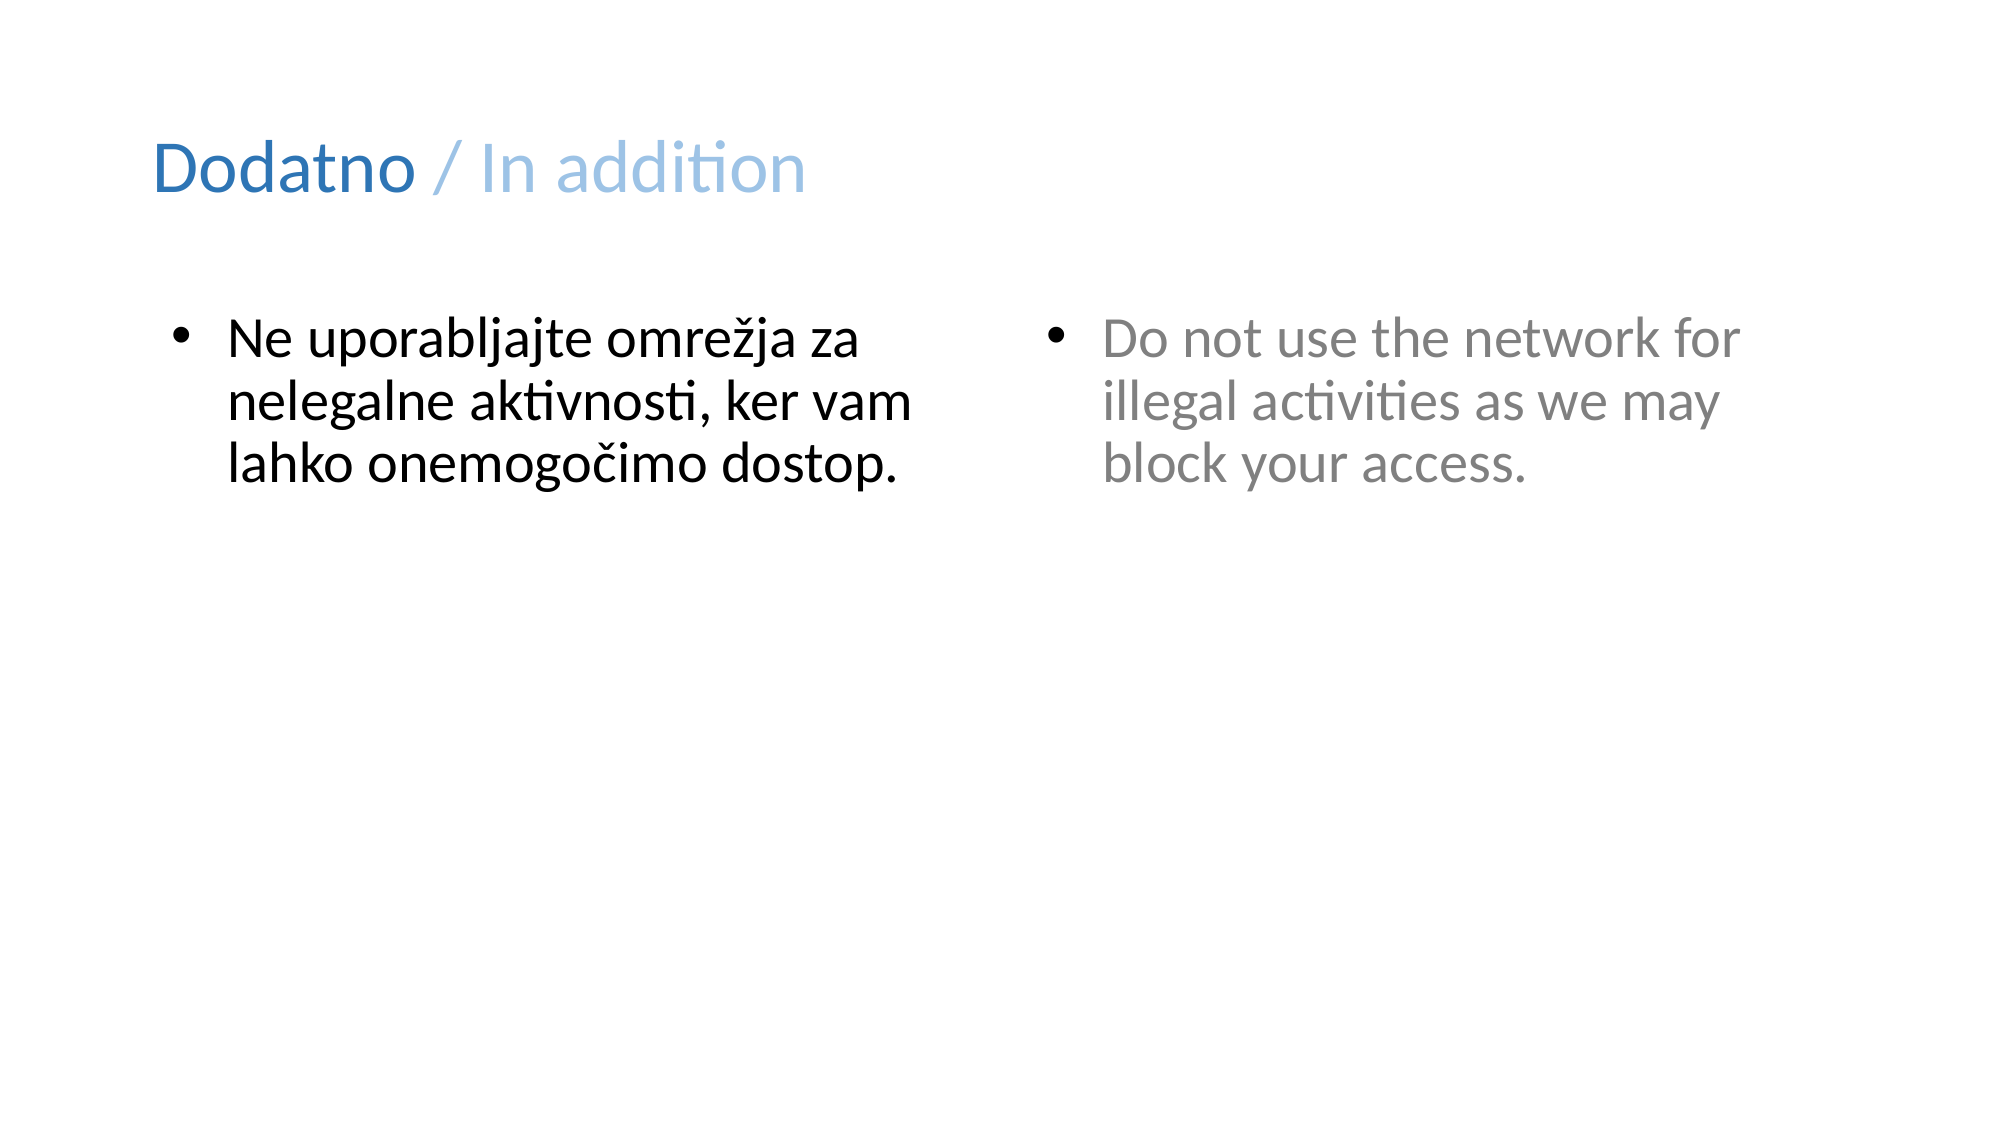

# Dodatno / In addition
Ne uporabljajte omrežja za nelegalne aktivnosti, ker vam lahko onemogočimo dostop.
Do not use the network for illegal activities as we may block your access.